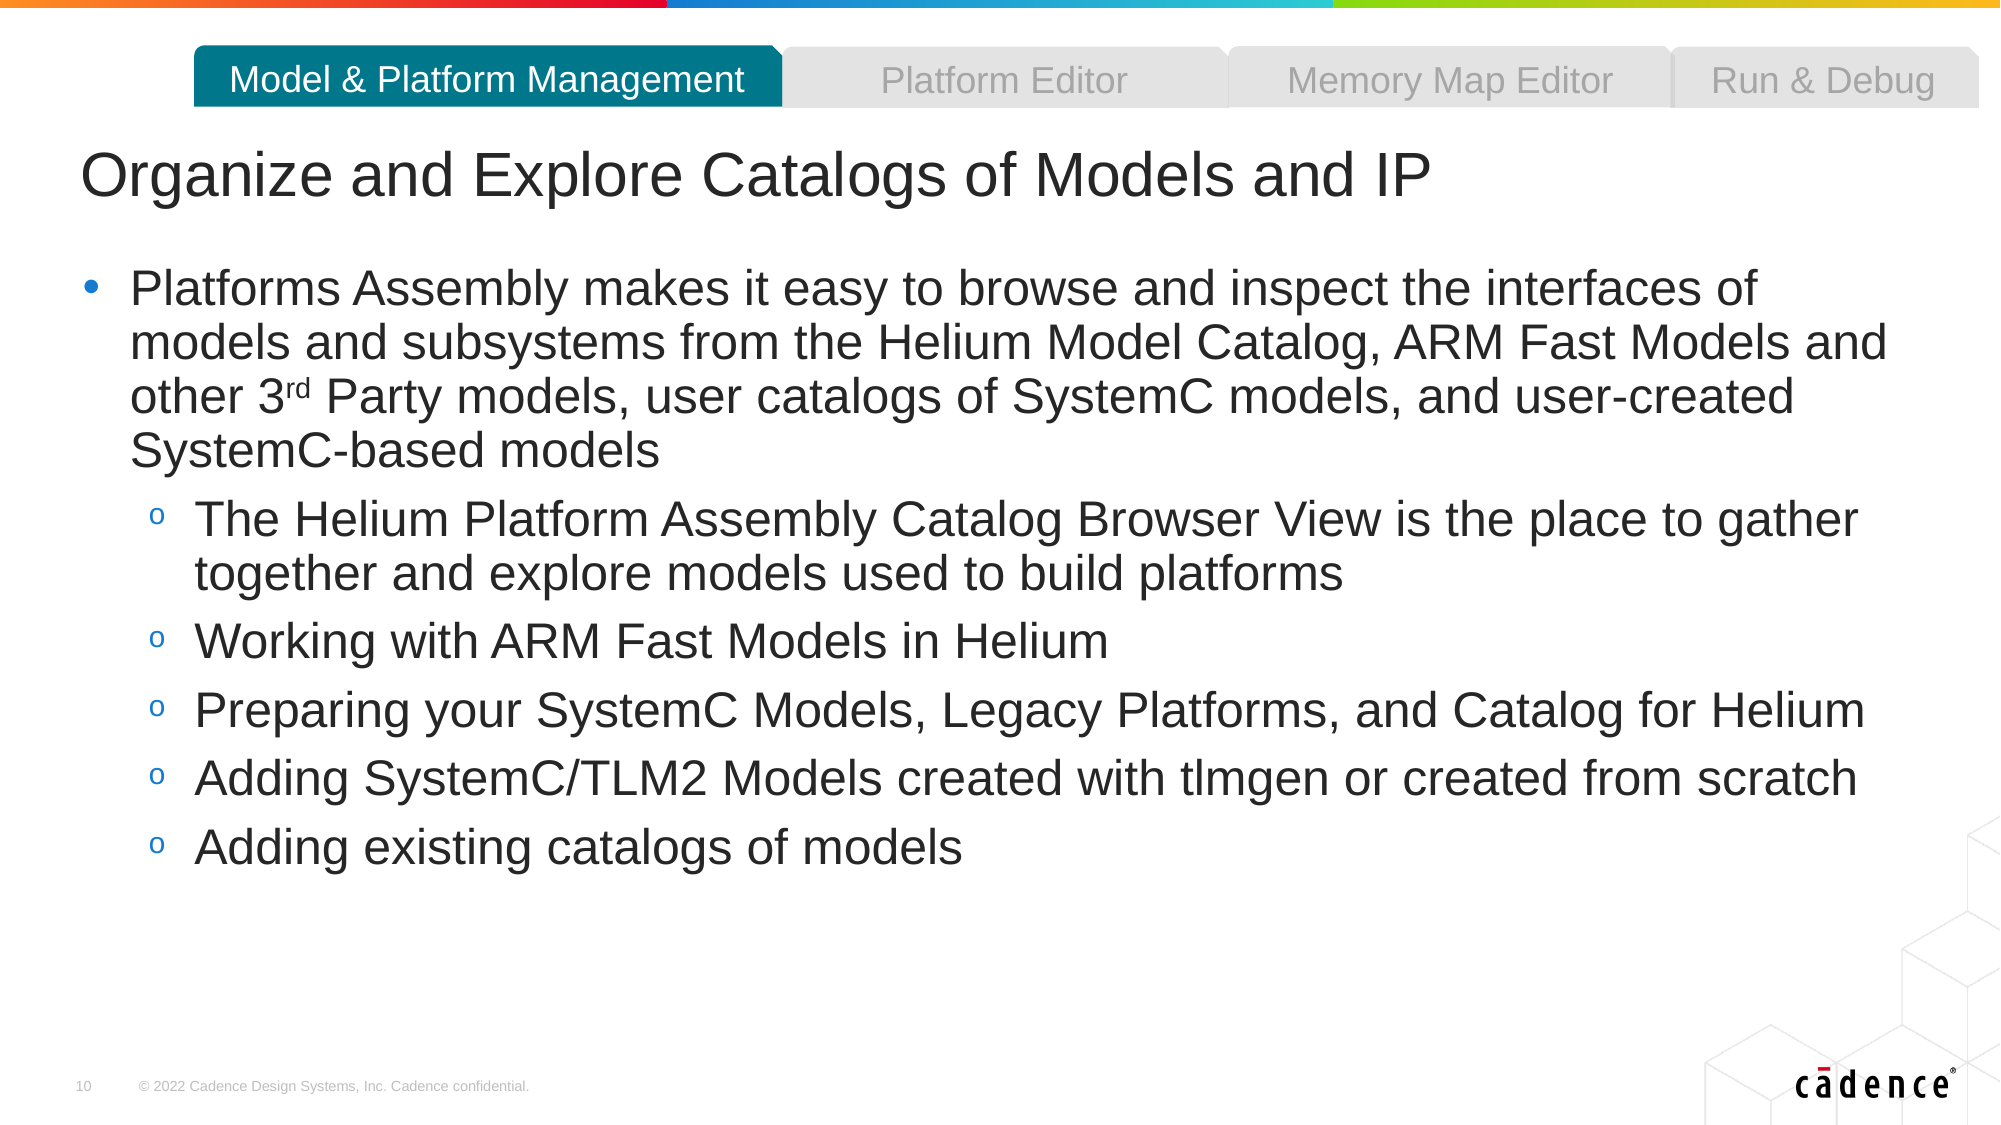

Model & Platform Management
Memory Map Editor
Platform Editor
Run & Debug
# Organize and Explore Catalogs of Models and IP
Platforms Assembly makes it easy to browse and inspect the interfaces of models and subsystems from the Helium Model Catalog, ARM Fast Models and other 3rd Party models, user catalogs of SystemC models, and user-created SystemC-based models
The Helium Platform Assembly Catalog Browser View is the place to gather together and explore models used to build platforms
Working with ARM Fast Models in Helium
Preparing your SystemC Models, Legacy Platforms, and Catalog for Helium
Adding SystemC/TLM2 Models created with tlmgen or created from scratch
Adding existing catalogs of models